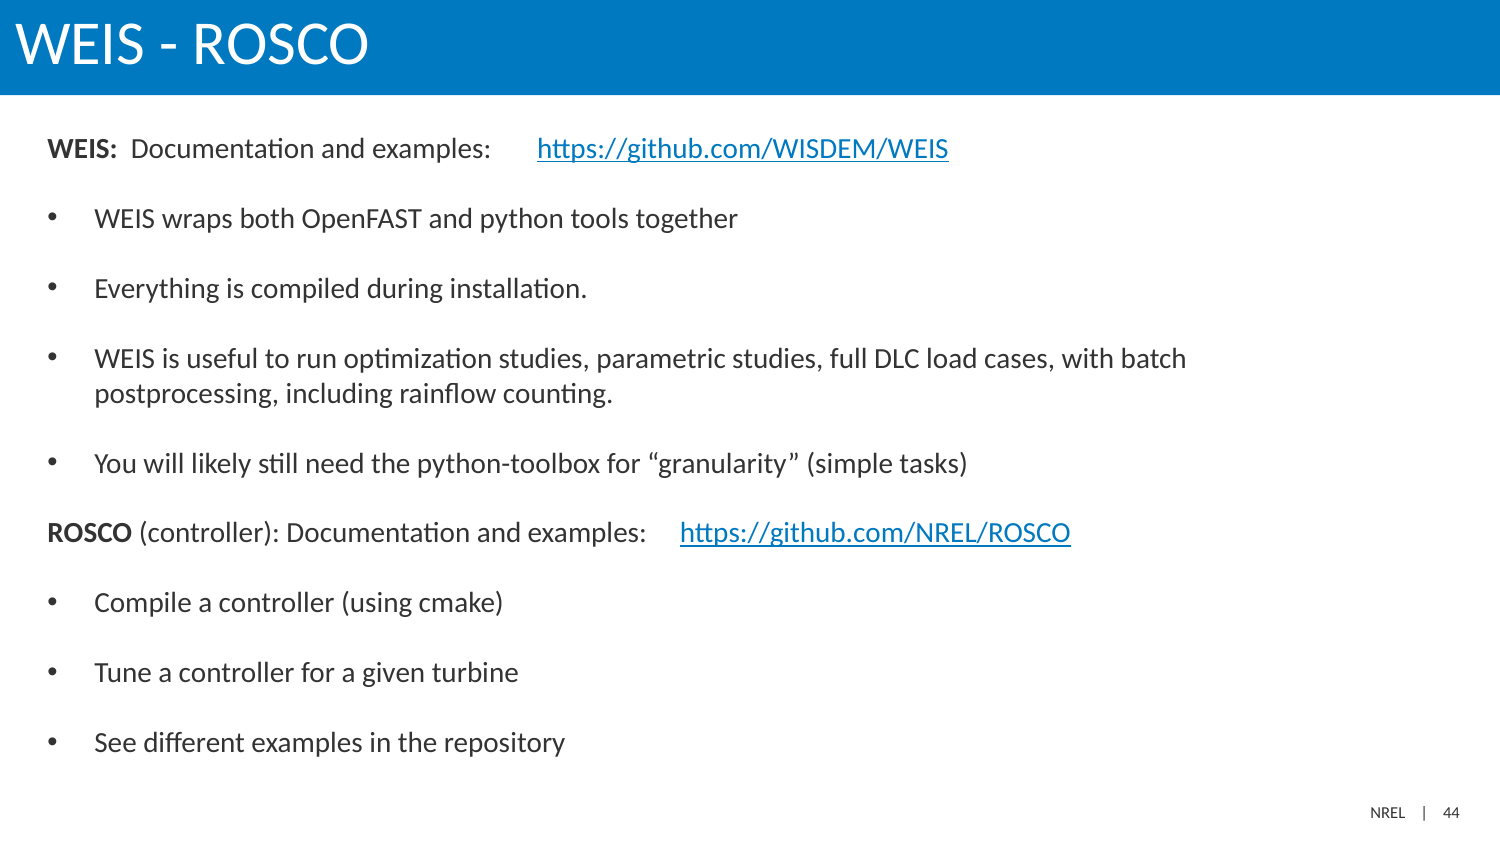

# WEIS - ROSCO
WEIS:  Documentation and examples:       https://github.com/WISDEM/WEIS

WEIS wraps both OpenFAST and python tools together

Everything is compiled during installation.

WEIS is useful to run optimization studies, parametric studies, full DLC load cases, with batch postprocessing, including rainflow counting.

You will likely still need the python-toolbox for “granularity” (simple tasks)

ROSCO (controller): Documentation and examples:     https://github.com/NREL/ROSCO
Compile a controller (using cmake)

Tune a controller for a given turbine

See different examples in the repository